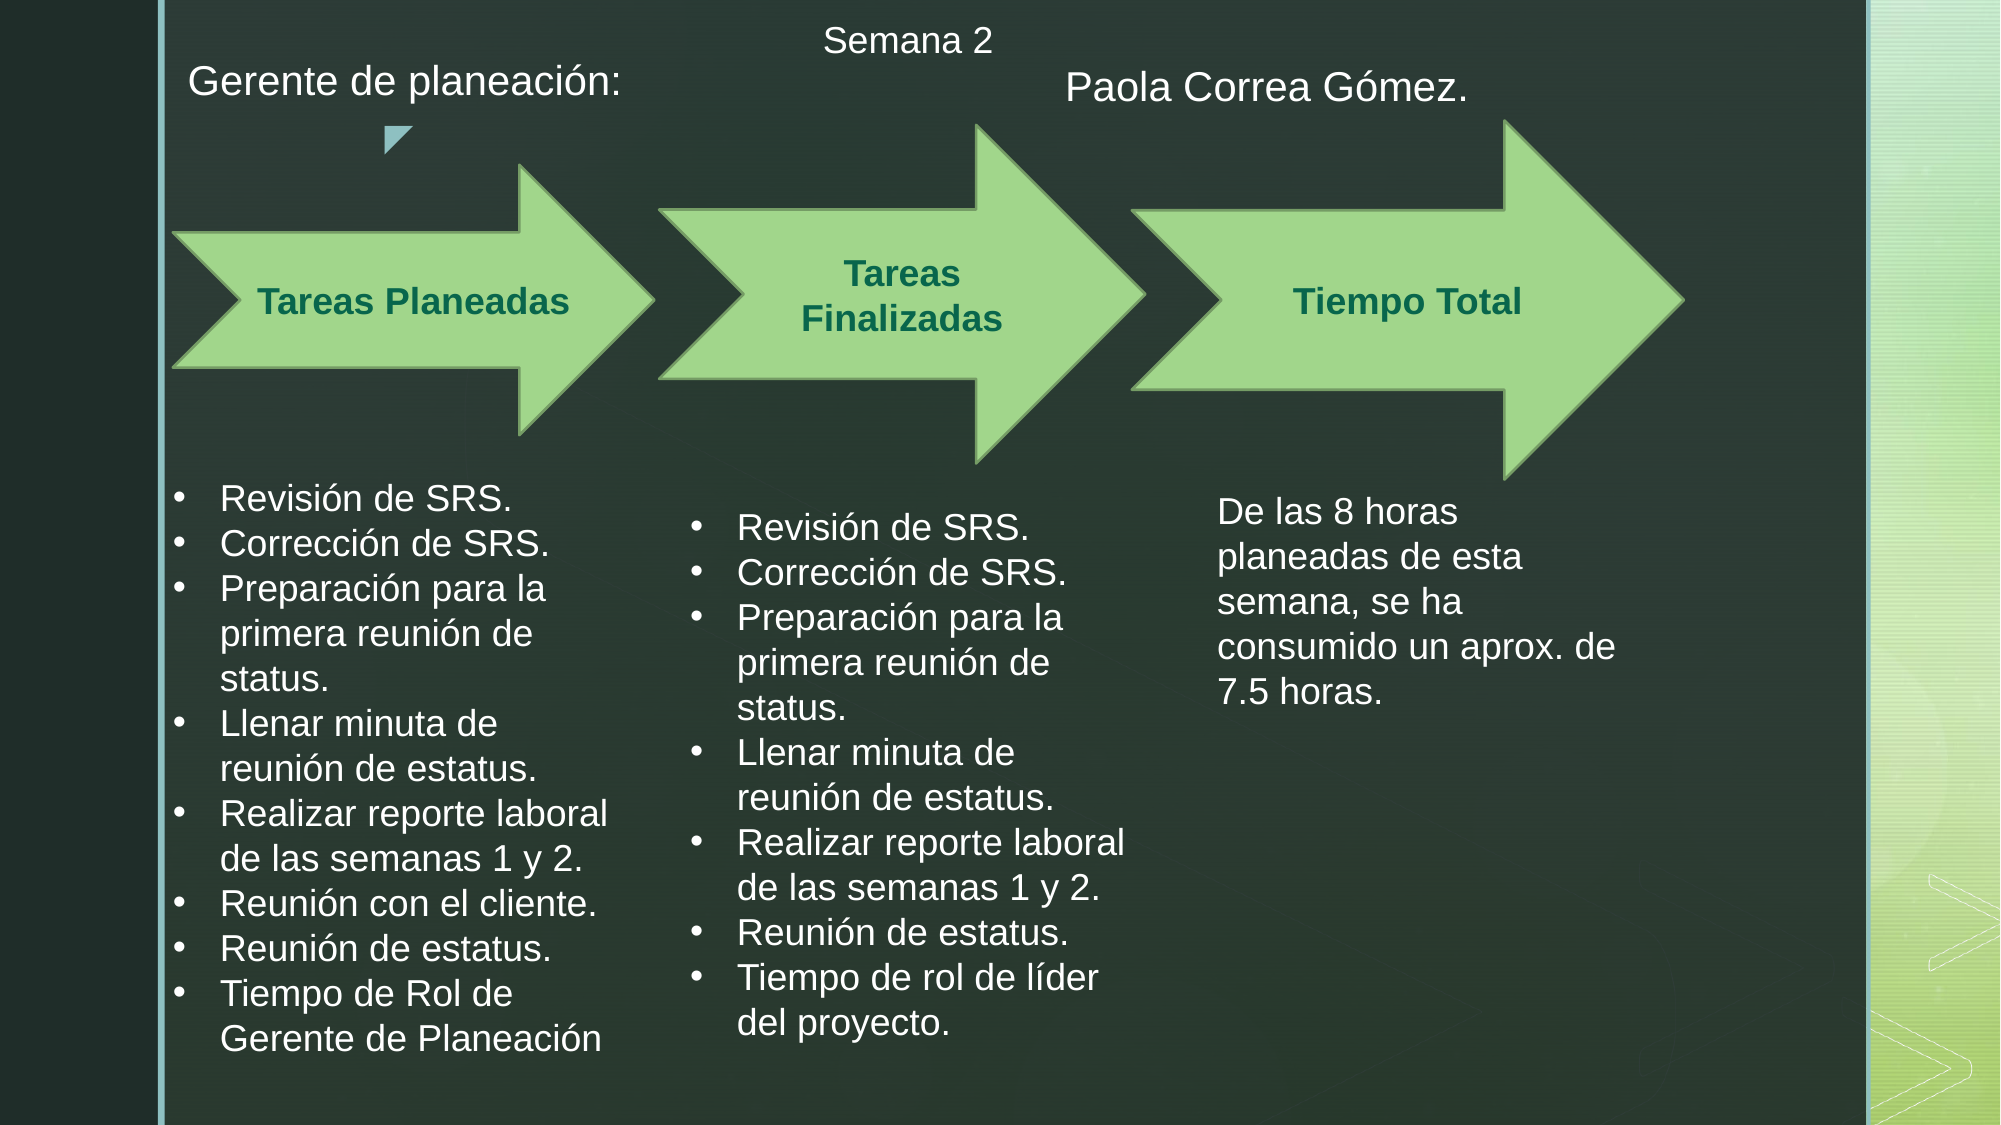

Semana 2
Gerente de planeación:
Paola Correa Gómez.
Tiempo Total
Tareas Finalizadas
Tareas Planeadas
Revisión de SRS.
Corrección de SRS.
Preparación para la primera reunión de status.
Llenar minuta de reunión de estatus.
Realizar reporte laboral de las semanas 1 y 2.
Reunión con el cliente.
Reunión de estatus.
Tiempo de Rol de Gerente de Planeación
De las 8 horas planeadas de esta semana, se ha consumido un aprox. de  7.5 horas.

Revisión de SRS.
Corrección de SRS.
Preparación para la primera reunión de status.
Llenar minuta de reunión de estatus.
Realizar reporte laboral de las semanas 1 y 2.
Reunión de estatus.
Tiempo de rol de líder del proyecto.